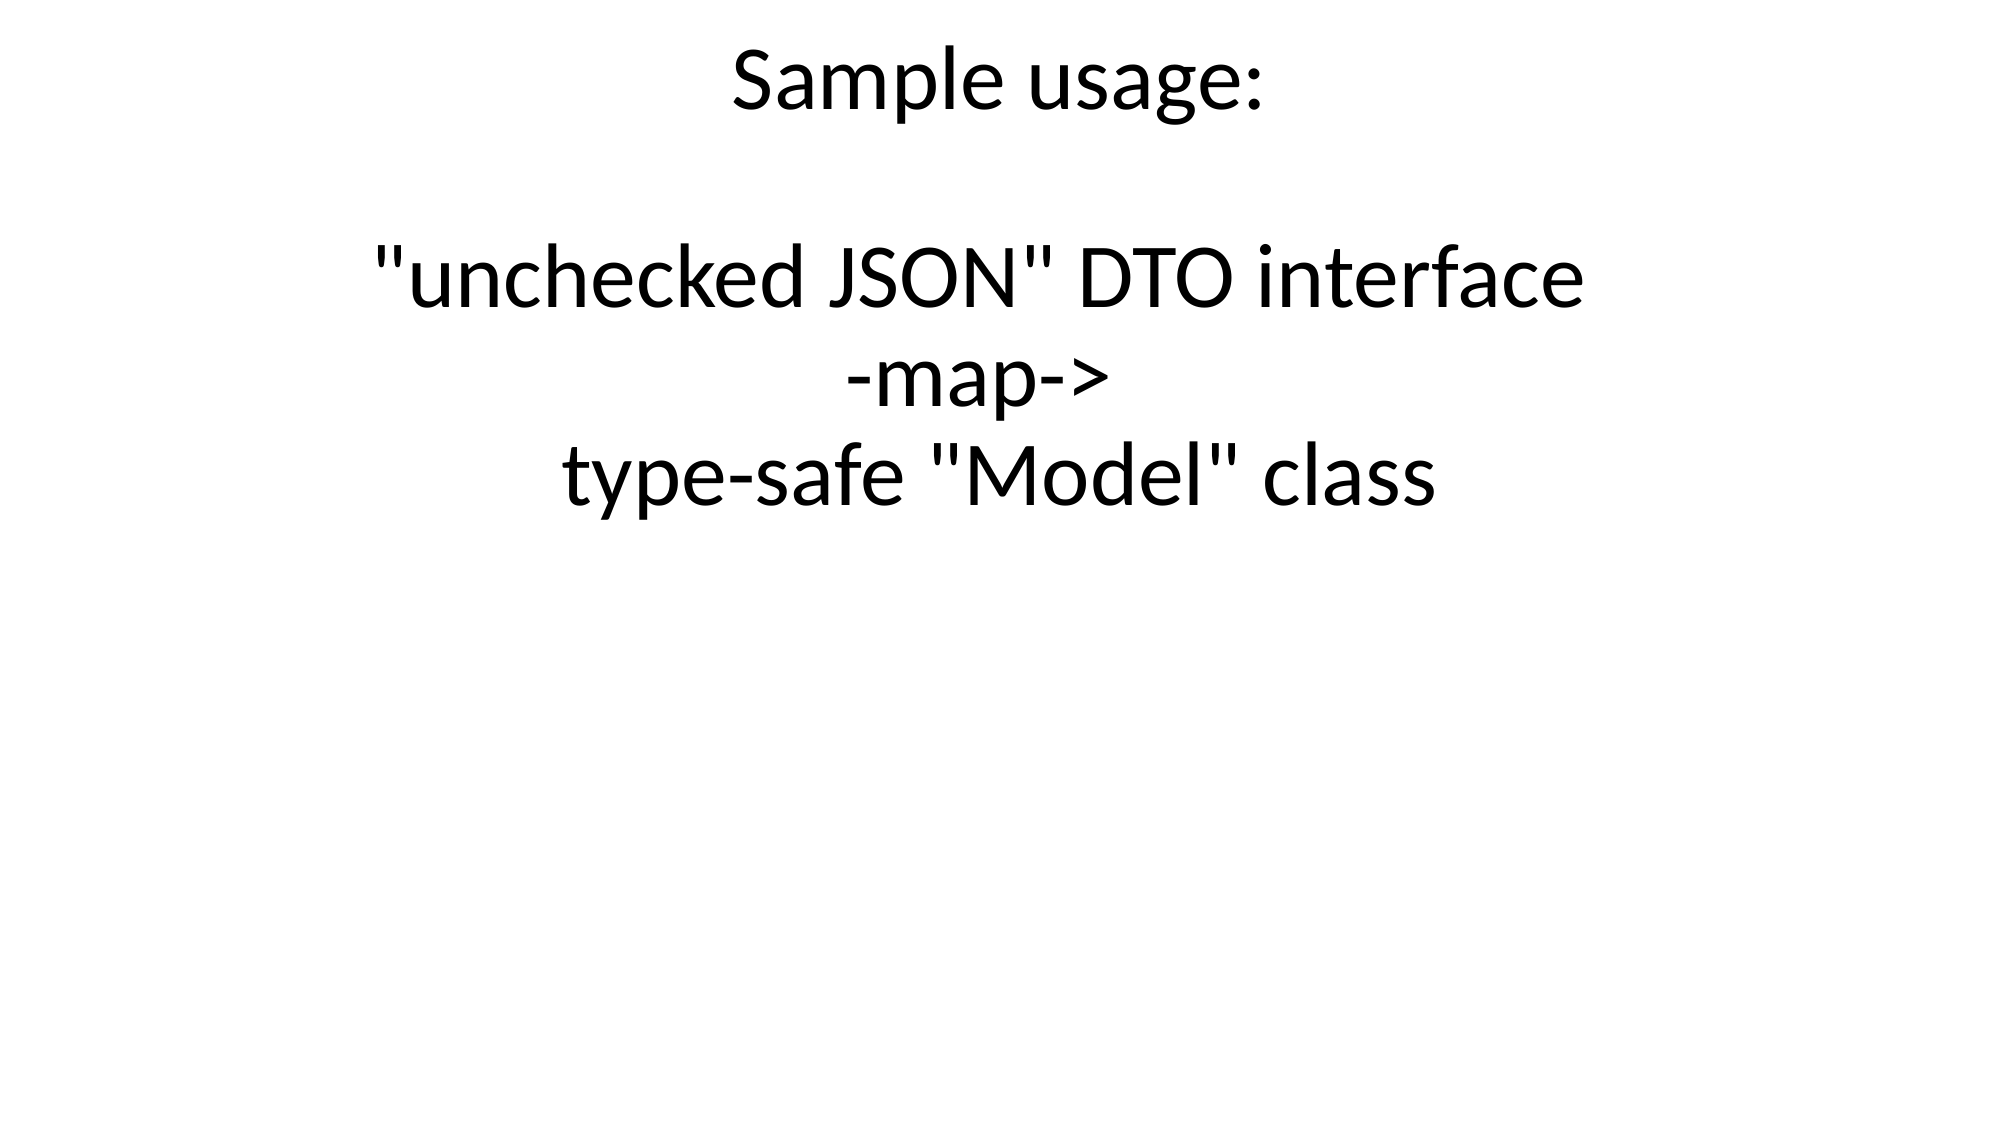

# Sample usage: "unchecked JSON" DTO interface -map-> type-safe "Model" class